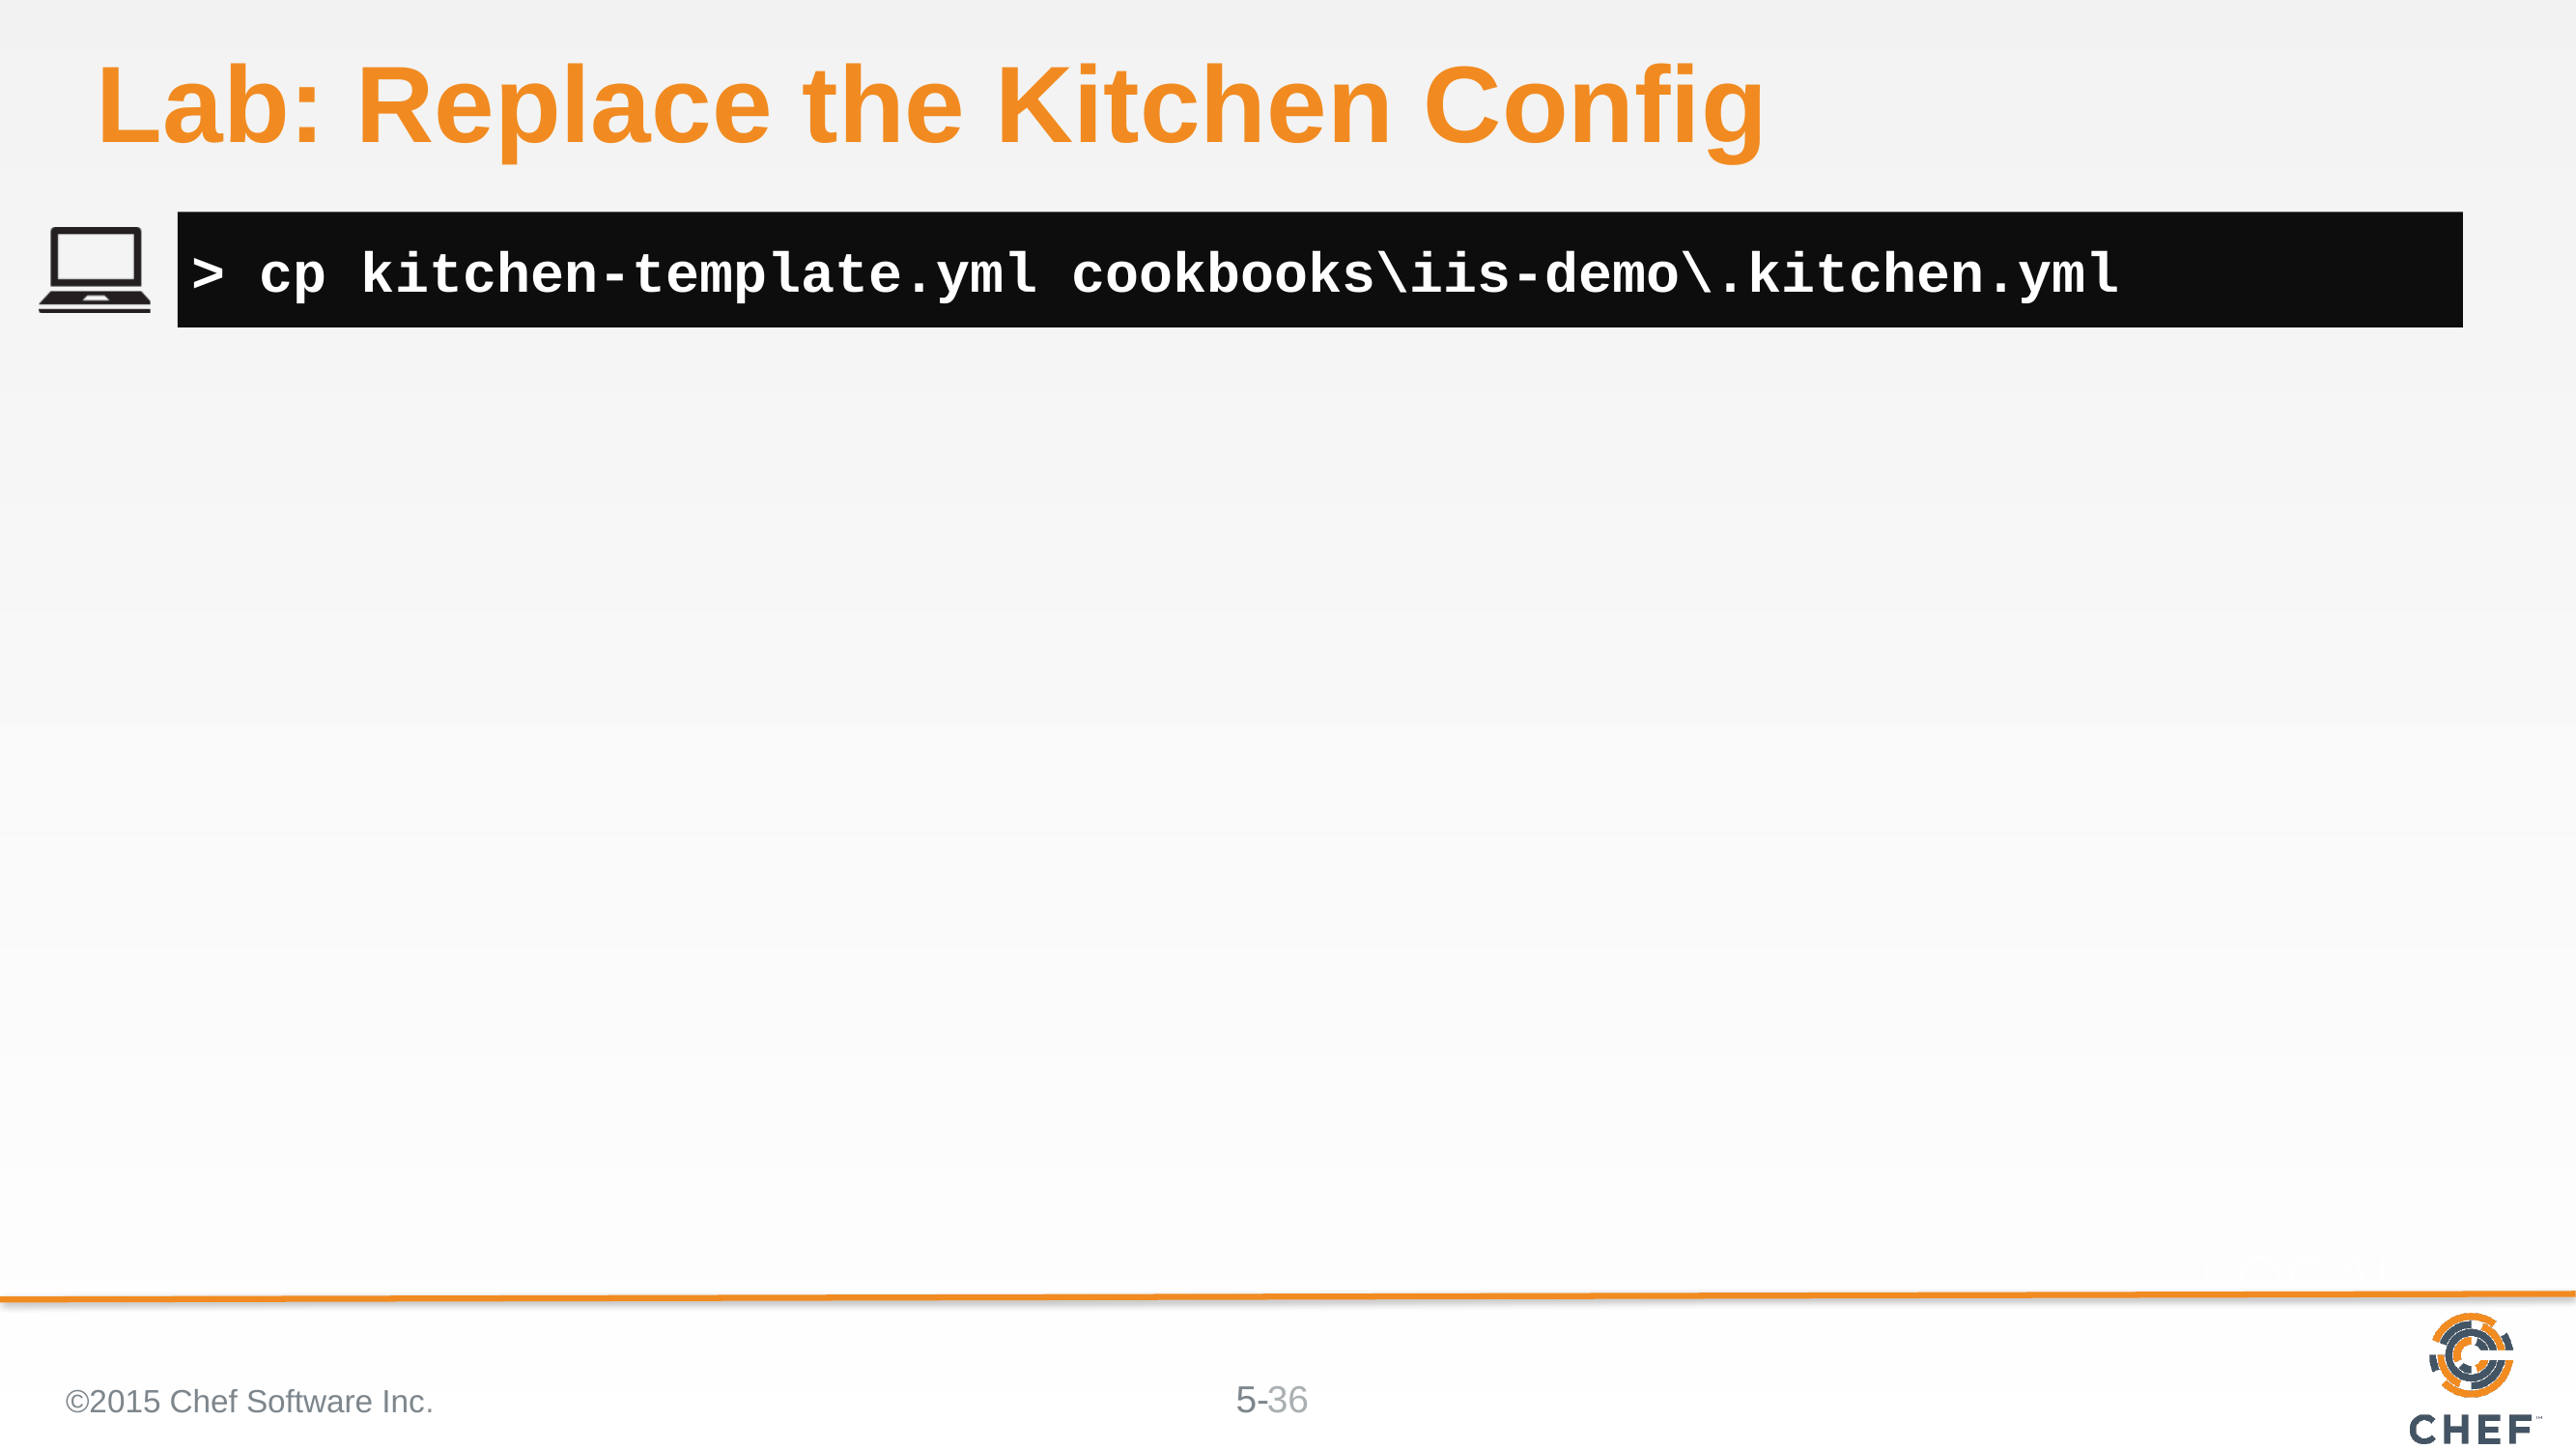

# Lab: Replace the Kitchen Config
> cp kitchen-template.yml cookbooks\iis-demo\.kitchen.yml

©2015 Chef Software Inc.
36